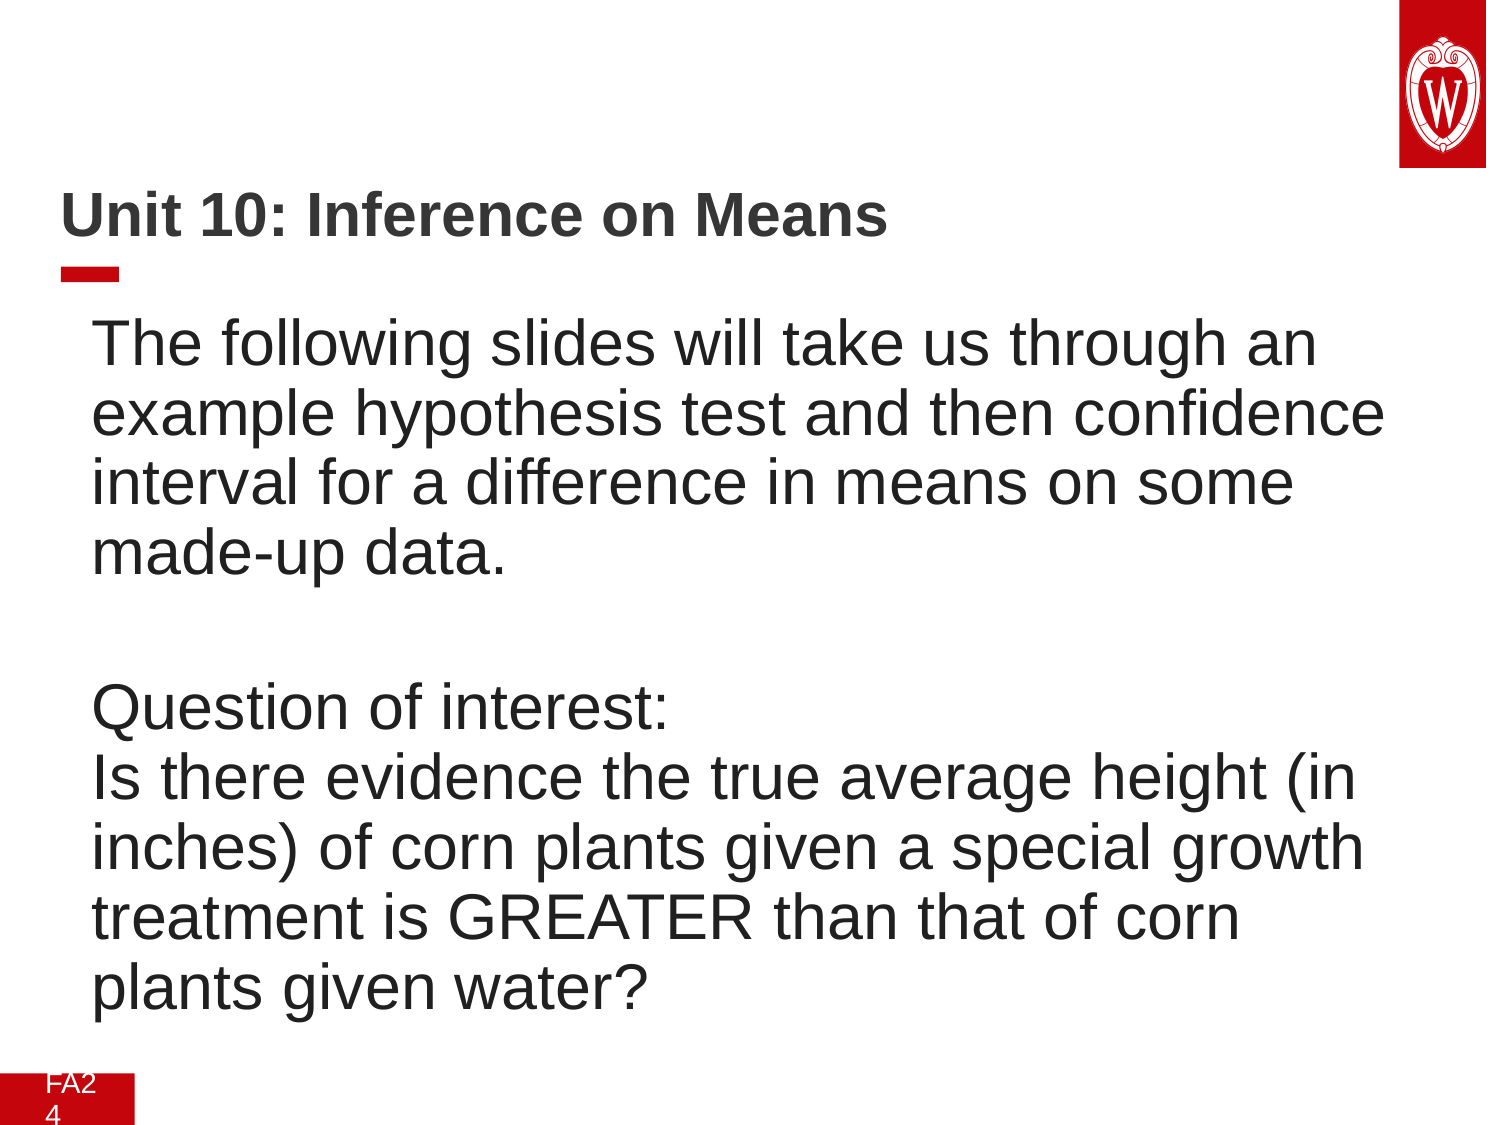

# Unit 10: Inference on Means
The following slides will take us through an example hypothesis test and then confidence interval for a difference in means on some made-up data.

Question of interest:
Is there evidence the true average height (in inches) of corn plants given a special growth treatment is GREATER than that of corn plants given water?
FA24